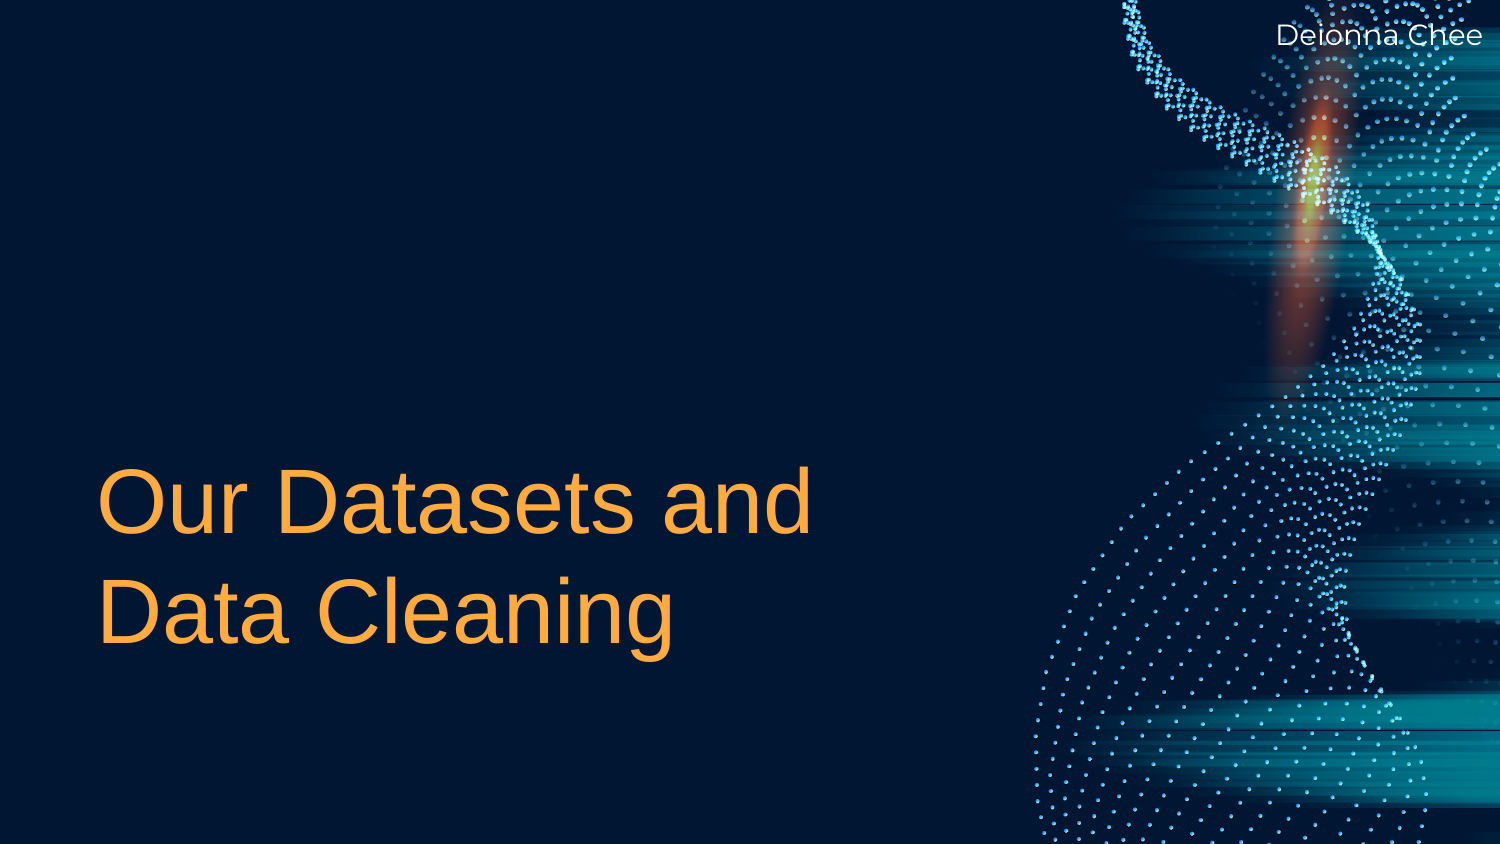

Deionna Chee
# Our Datasets and
Data Cleaning